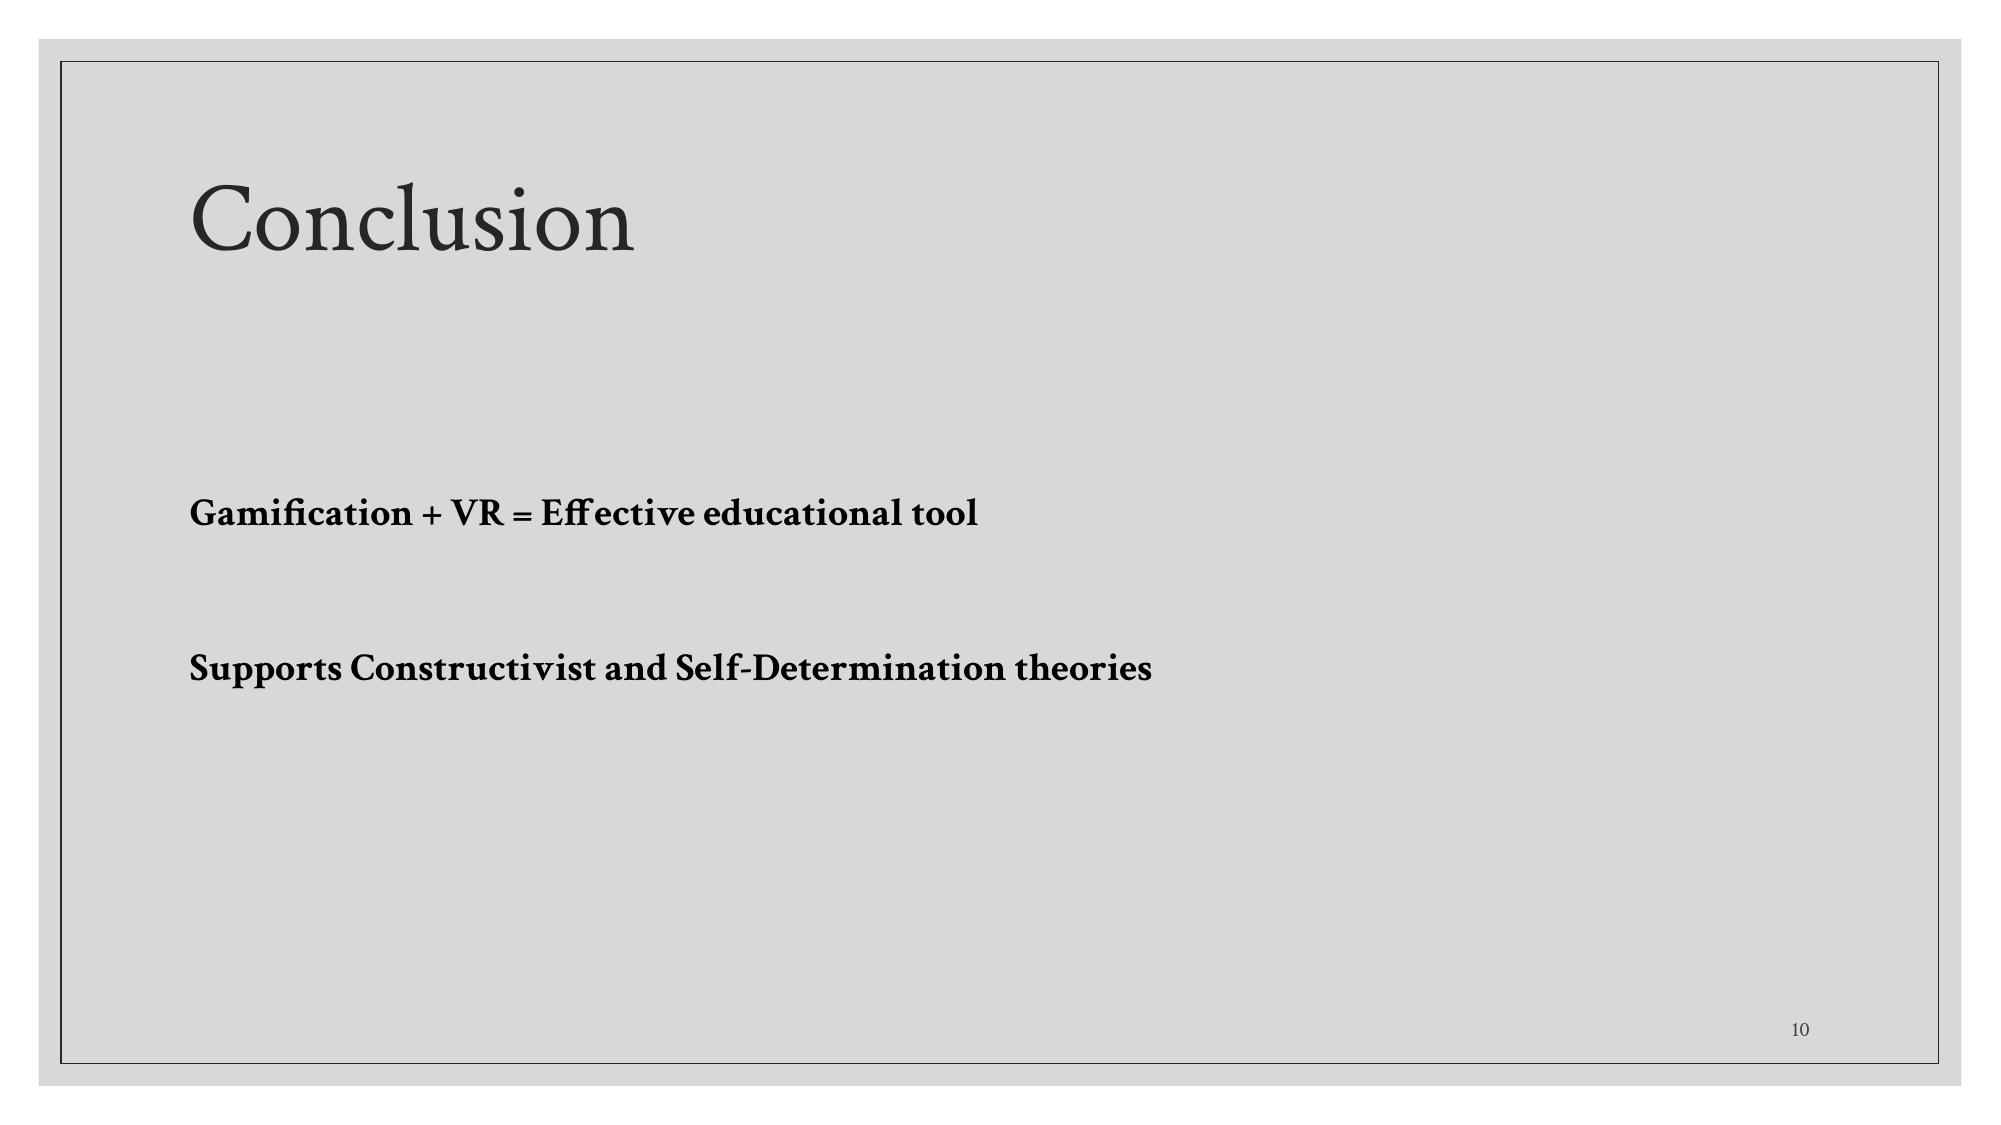

# Conclusion
Gamification + VR = Effective educational tool
Supports Constructivist and Self-Determination theories
10